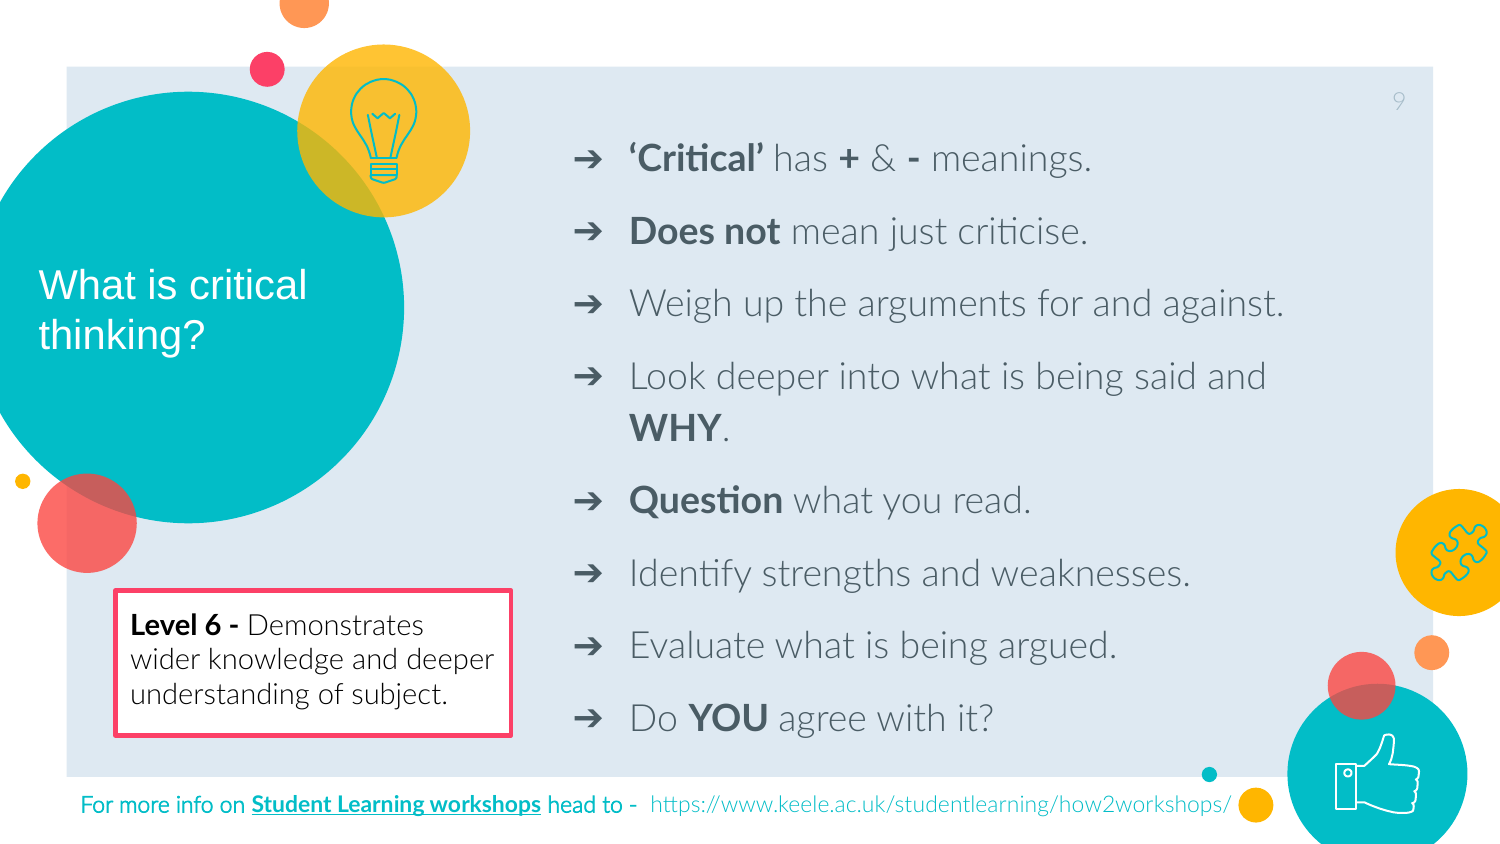

9
# What is critical thinking?
‘Critical’ has + & - meanings.
Does not mean just criticise.
Weigh up the arguments for and against.
Look deeper into what is being said and WHY.
Question what you read.
Identify strengths and weaknesses.
Evaluate what is being argued.
Do YOU agree with it?
Level 6 - Demonstrates wider knowledge and deeper understanding of subject.

For more info on Student Learning workshops head to -  https://www.keele.ac.uk/studentlearning/how2workshops/